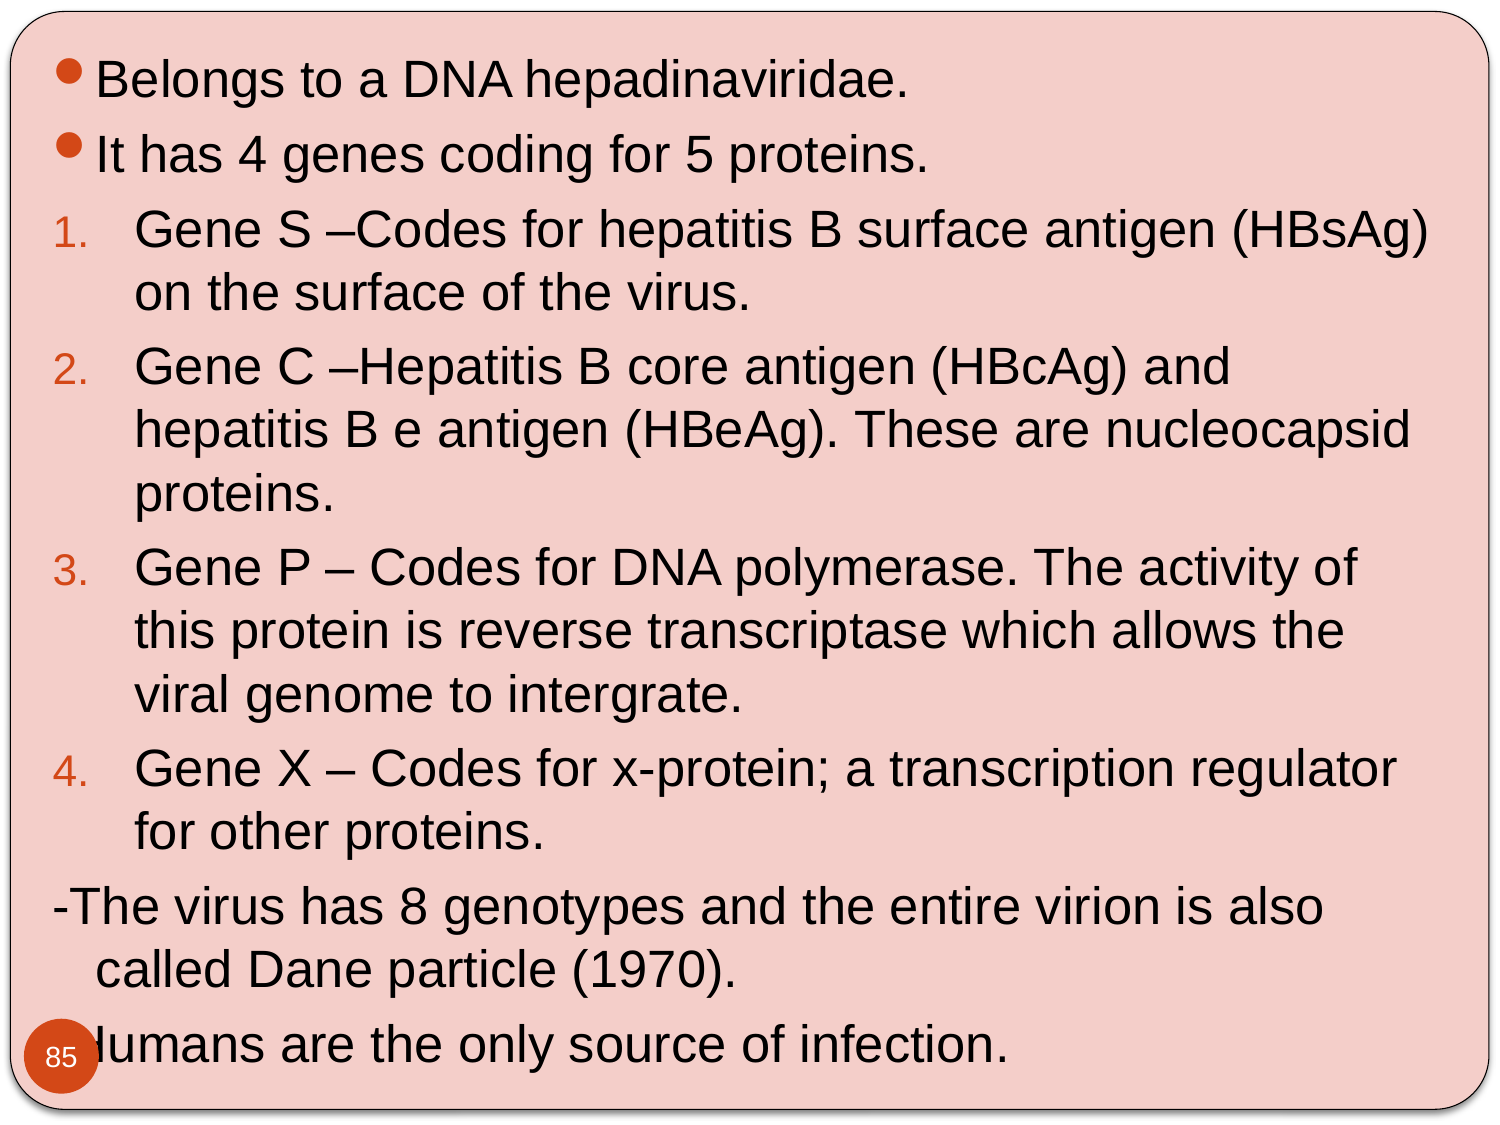

Belongs to a DNA hepadinaviridae.
It has 4 genes coding for 5 proteins.
Gene S –Codes for hepatitis B surface antigen (HBsAg) on the surface of the virus.
Gene C –Hepatitis B core antigen (HBcAg) and hepatitis B e antigen (HBeAg). These are nucleocapsid proteins.
Gene P – Codes for DNA polymerase. The activity of this protein is reverse transcriptase which allows the viral genome to intergrate.
Gene X – Codes for x-protein; a transcription regulator for other proteins.
-The virus has 8 genotypes and the entire virion is also called Dane particle (1970).
-Humans are the only source of infection.

85